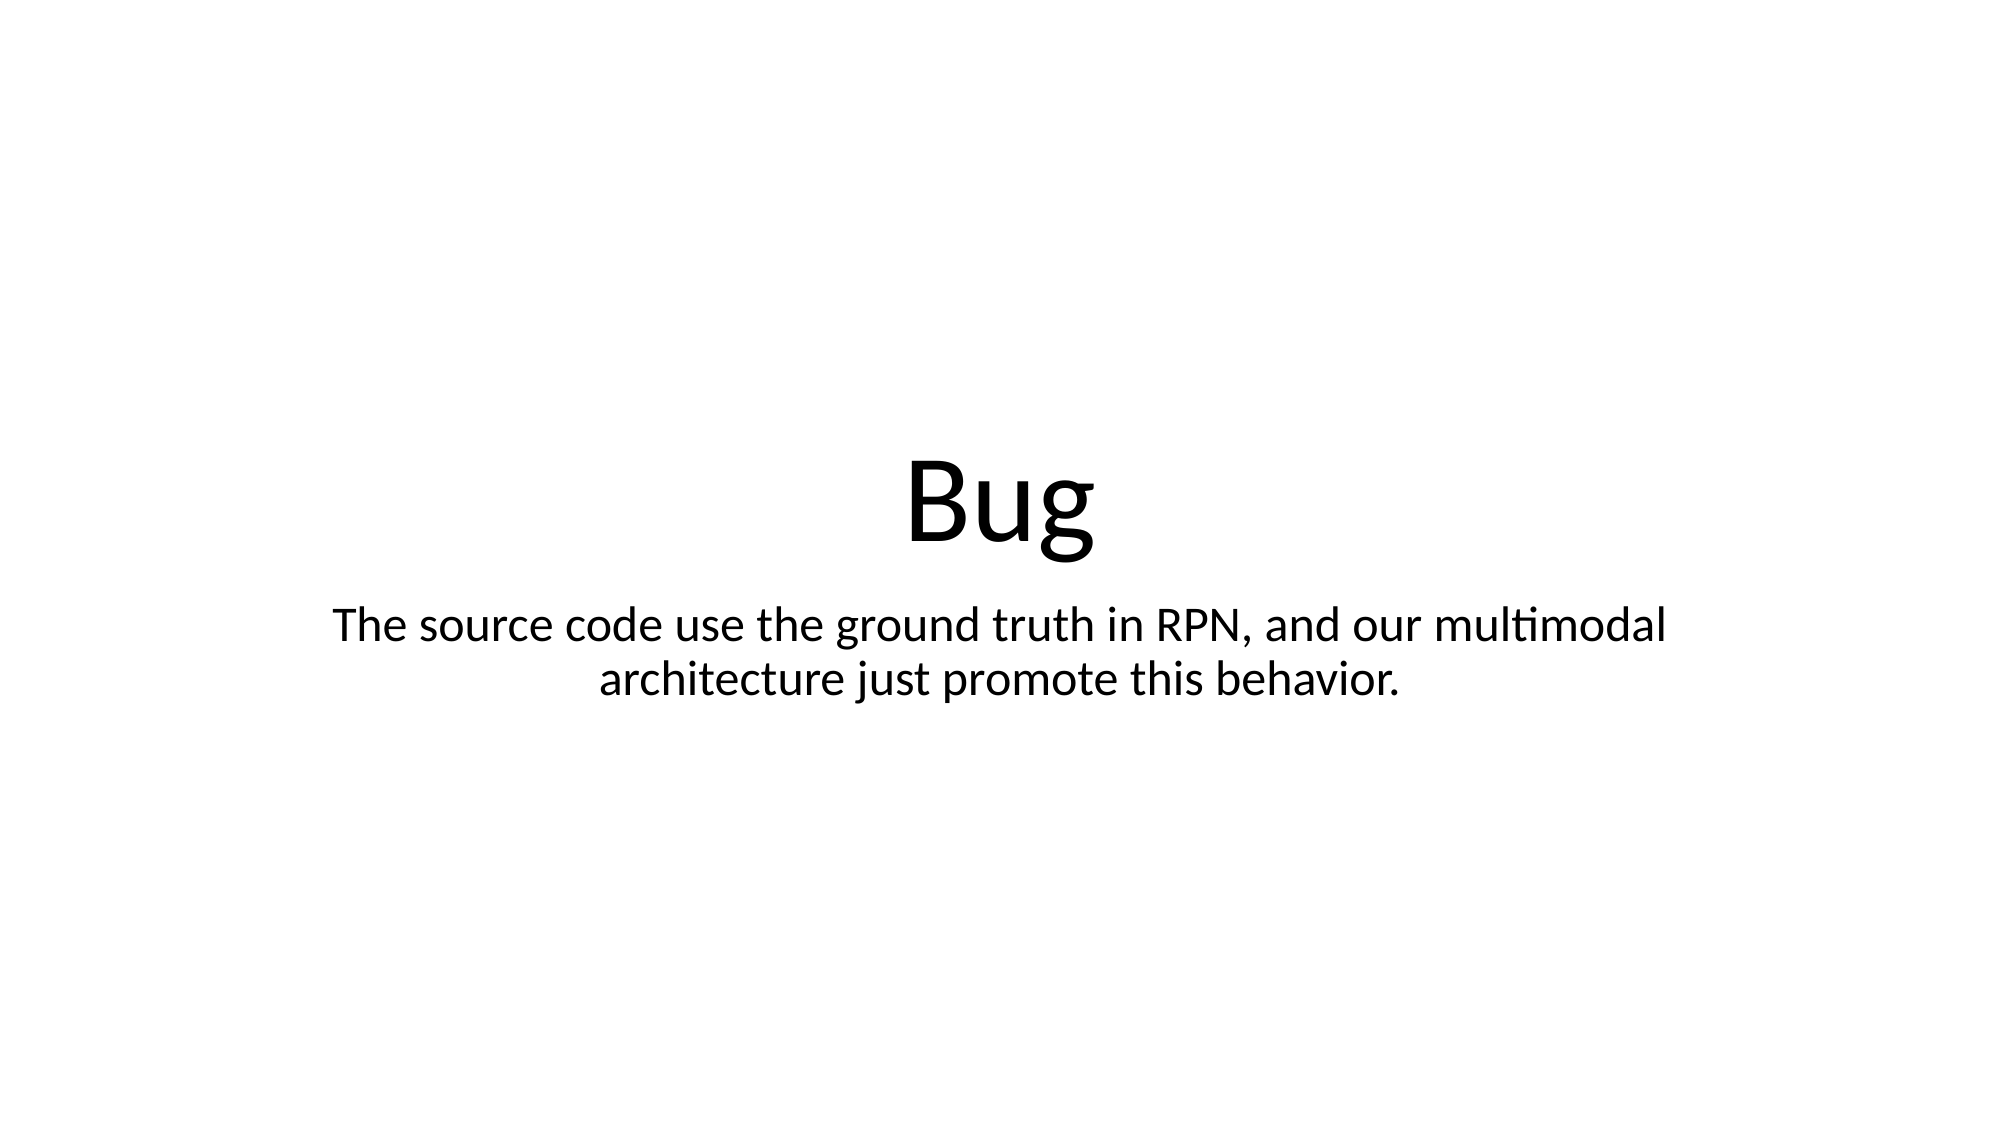

# Bug
The source code use the ground truth in RPN, and our multimodal architecture just promote this behavior.